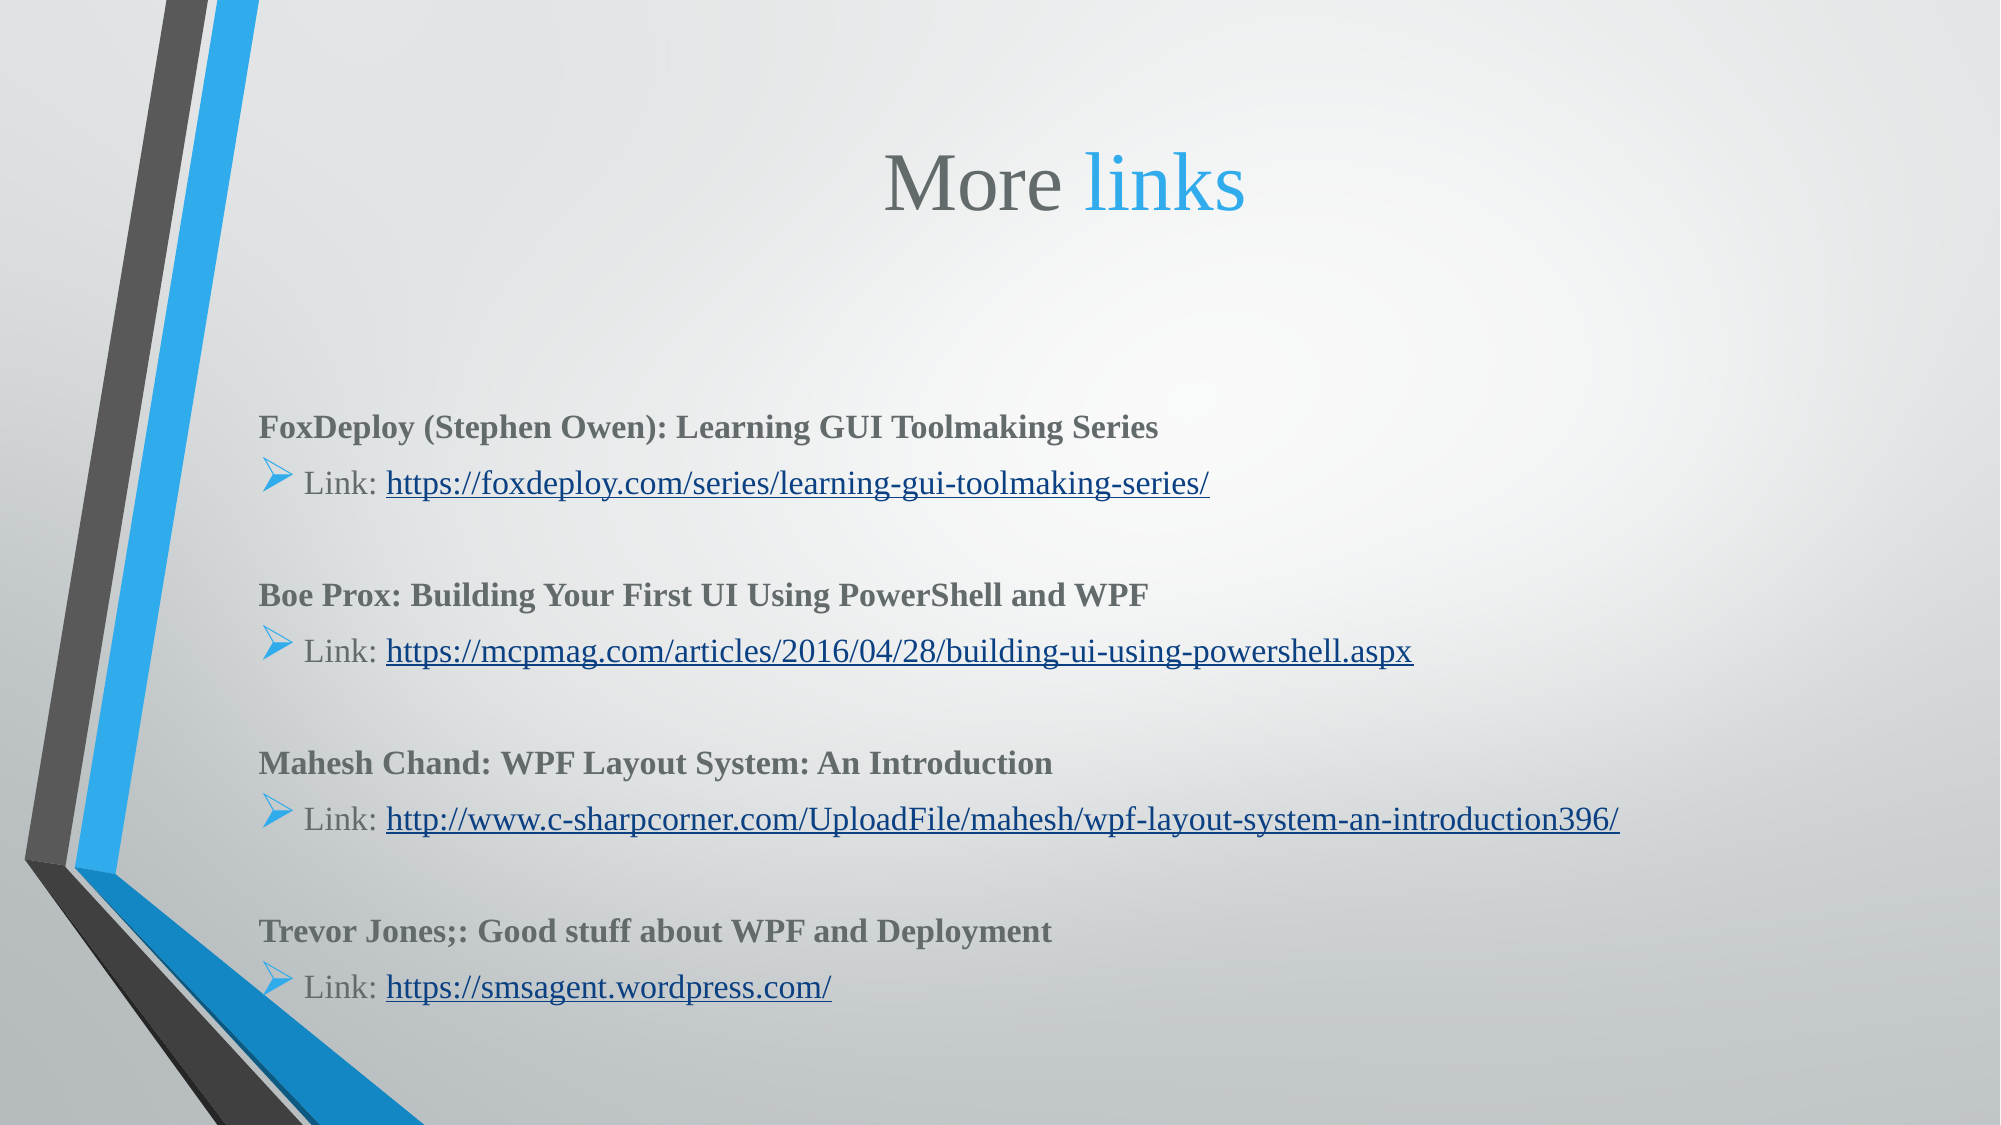

# More links
FoxDeploy (Stephen Owen): Learning GUI Toolmaking Series
Link: https://foxdeploy.com/series/learning-gui-toolmaking-series/

Boe Prox: Building Your First UI Using PowerShell and WPF
Link: https://mcpmag.com/articles/2016/04/28/building-ui-using-powershell.aspx

Mahesh Chand: WPF Layout System: An Introduction
Link: http://www.c-sharpcorner.com/UploadFile/mahesh/wpf-layout-system-an-introduction396/

Trevor Jones;: Good stuff about WPF and Deployment
Link: https://smsagent.wordpress.com/